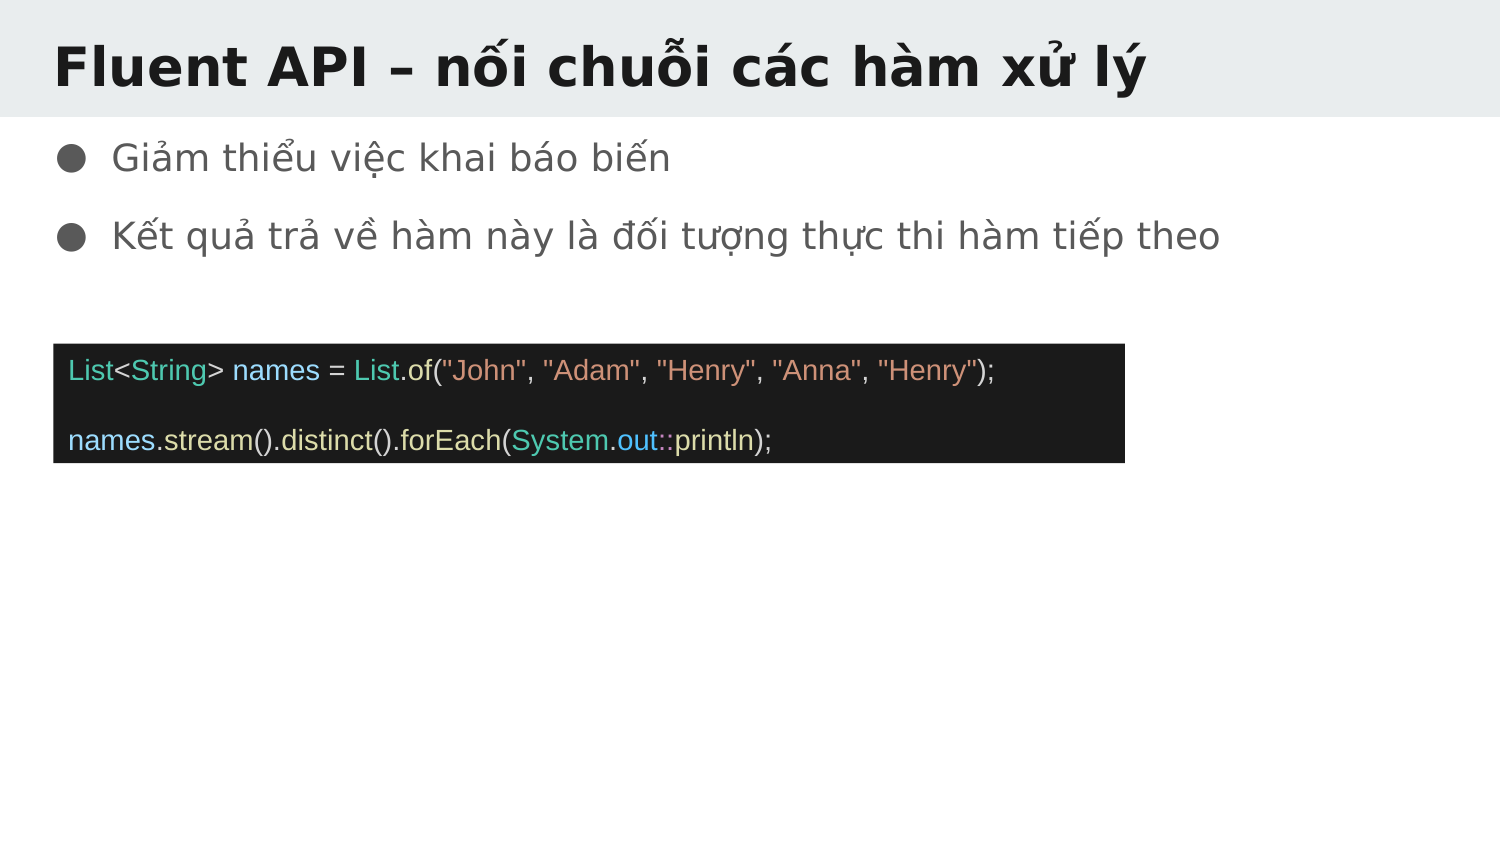

# Fluent API – nối chuỗi các hàm xử lý
Giảm thiểu việc khai báo biến
Kết quả trả về hàm này là đối tượng thực thi hàm tiếp theo
List<String> names = List.of("John", "Adam", "Henry", "Anna", "Henry");
names.stream().distinct().forEach(System.out::println);